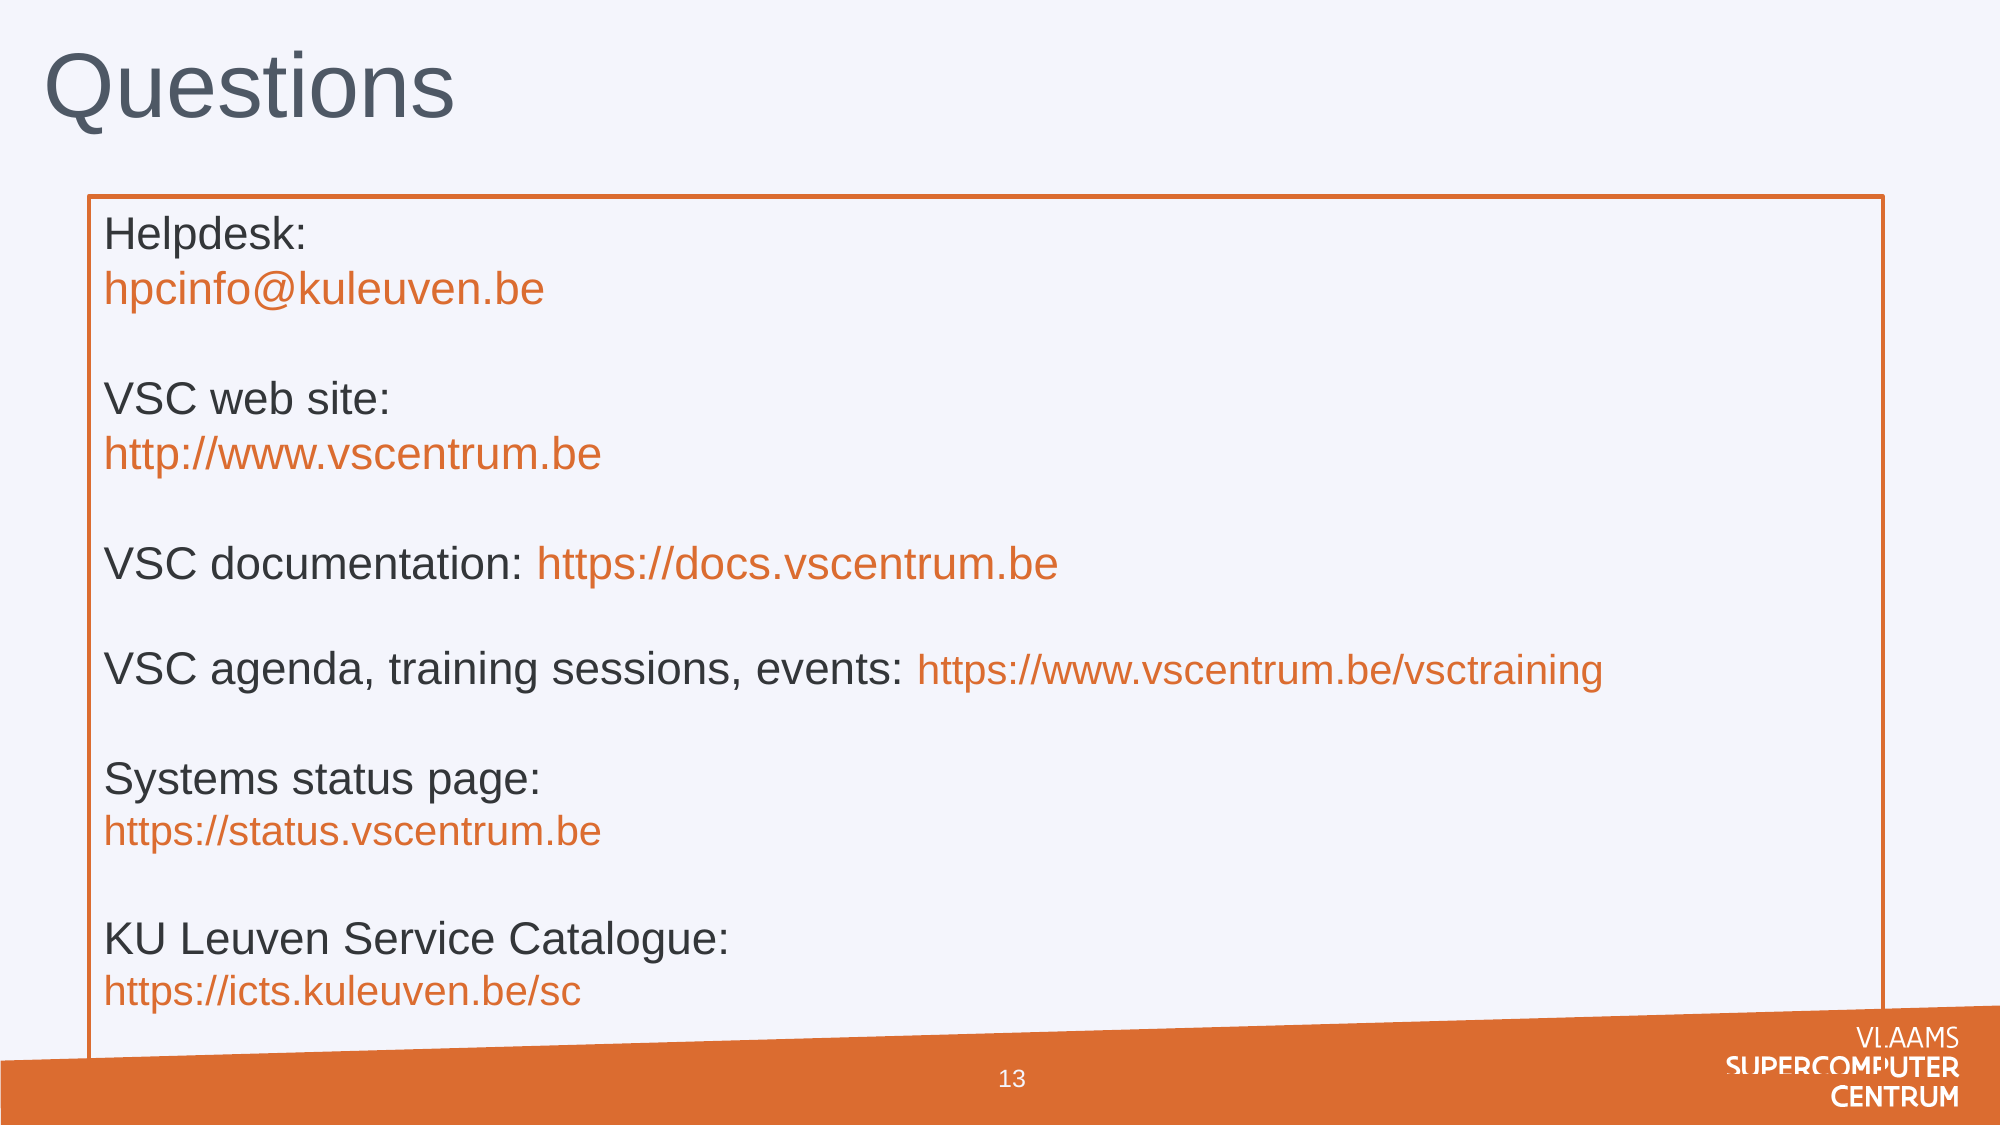

Questions
Helpdesk:
hpcinfo@kuleuven.be

VSC web site:
http://www.vscentrum.be

VSC documentation: https://docs.vscentrum.be
VSC agenda, training sessions, events: https://www.vscentrum.be/vsctraining

Systems status page:
https://status.vscentrum.be

KU Leuven Service Catalogue:
https://icts.kuleuven.be/sc

13